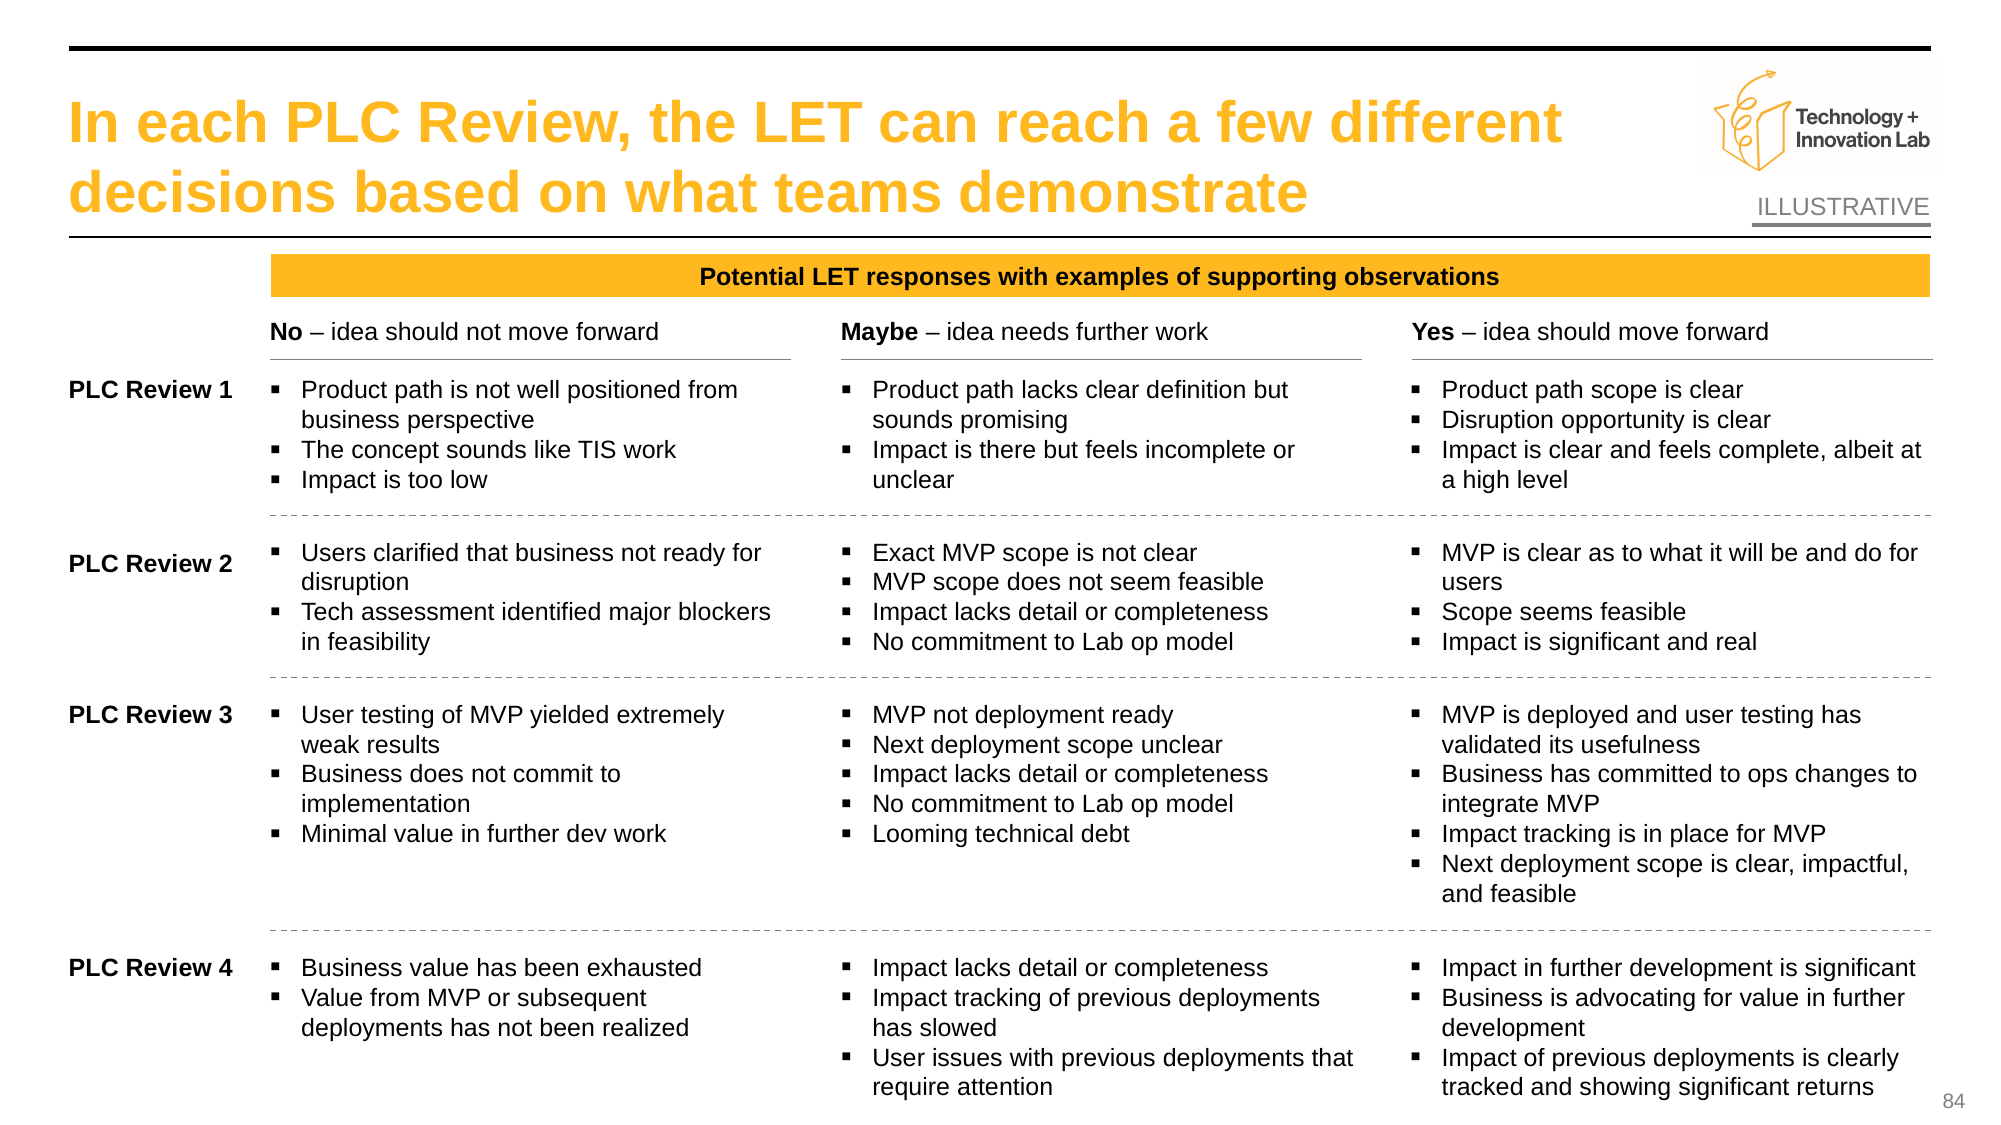

# In each PLC Review, the LET can reach a few different decisions based on what teams demonstrate
ILLUSTRATIVE
Potential LET responses with examples of supporting observations
No – idea should not move forward
Maybe – idea needs further work
Yes – idea should move forward
PLC Review 1
Product path is not well positioned from business perspective
The concept sounds like TIS work
Impact is too low
Product path lacks clear definition but sounds promising
Impact is there but feels incomplete or unclear
Product path scope is clear
Disruption opportunity is clear
Impact is clear and feels complete, albeit at a high level
Users clarified that business not ready for disruption
Tech assessment identified major blockers in feasibility
Exact MVP scope is not clear
MVP scope does not seem feasible
Impact lacks detail or completeness
No commitment to Lab op model
MVP is clear as to what it will be and do for users
Scope seems feasible
Impact is significant and real
PLC Review 2
PLC Review 3
User testing of MVP yielded extremely weak results
Business does not commit to implementation
Minimal value in further dev work
MVP not deployment ready
Next deployment scope unclear
Impact lacks detail or completeness
No commitment to Lab op model
Looming technical debt
MVP is deployed and user testing has validated its usefulness
Business has committed to ops changes to integrate MVP
Impact tracking is in place for MVP
Next deployment scope is clear, impactful, and feasible
PLC Review 4
Business value has been exhausted
Value from MVP or subsequent deployments has not been realized
Impact lacks detail or completeness
Impact tracking of previous deployments has slowed
User issues with previous deployments that require attention
Impact in further development is significant
Business is advocating for value in further development
Impact of previous deployments is clearly tracked and showing significant returns